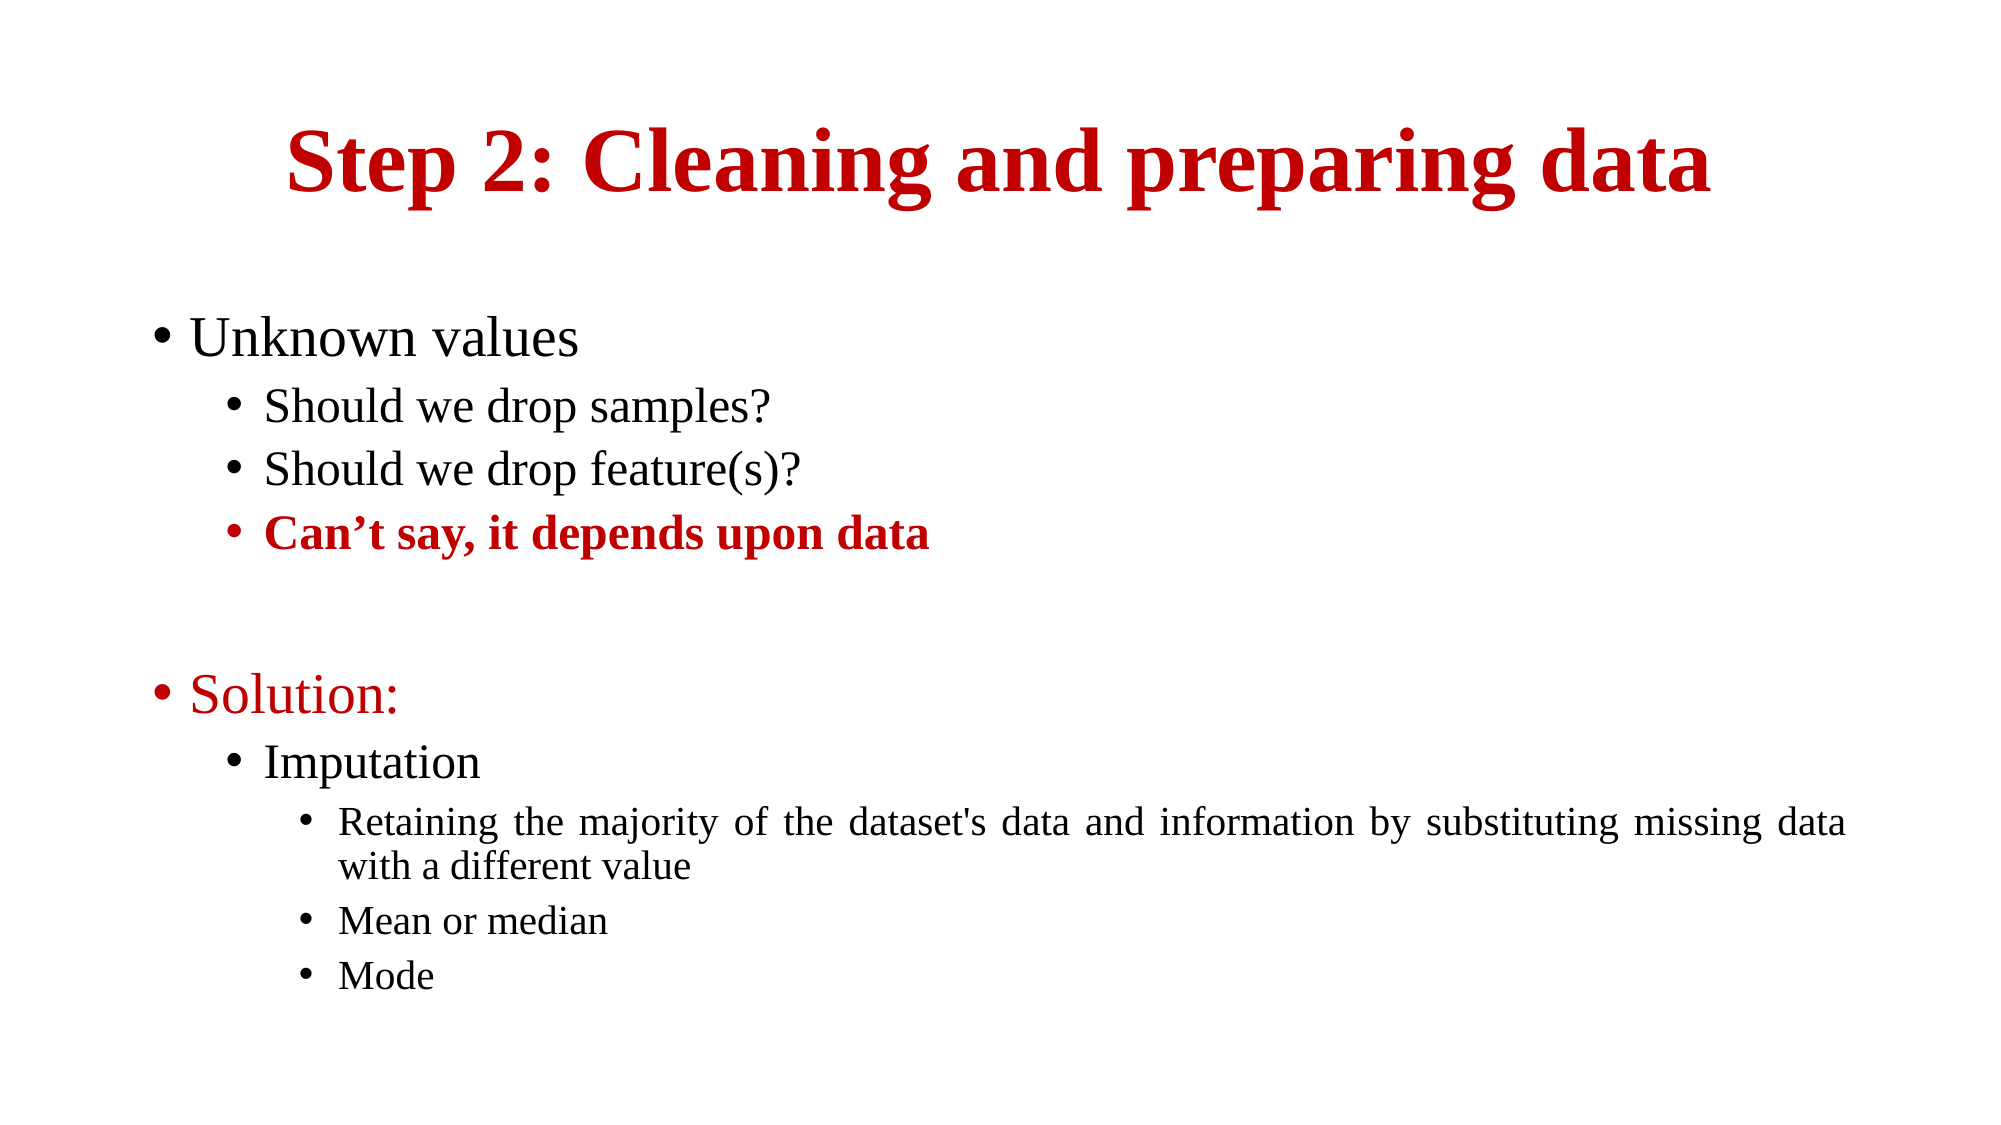

# Step 2: Cleaning and preparing data
Unknown values
Should we drop samples?
Should we drop feature(s)?
Can’t say, it depends upon data

Solution:
Imputation
Retaining the majority of the dataset's data and information by substituting missing data with a different value
Mean or median
Mode